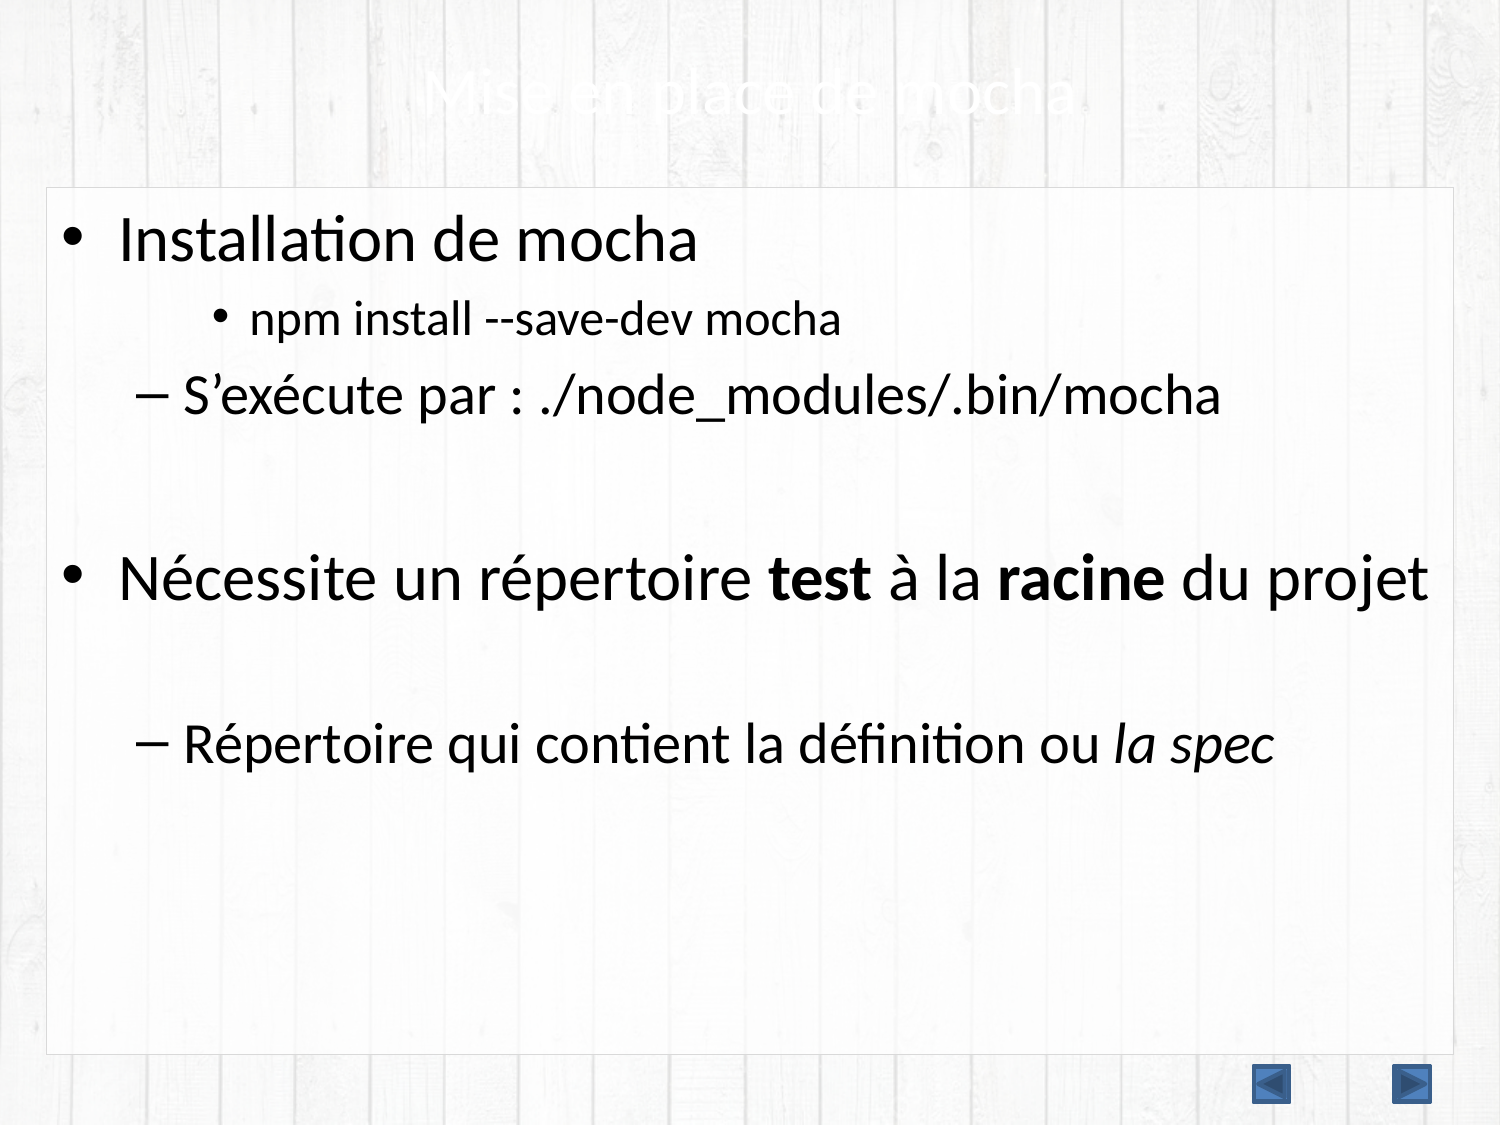

# Mise en place de mocha
Installation de mocha
npm install --save-dev mocha
S’exécute par : ./node_modules/.bin/mocha

Nécessite un répertoire test à la racine du projet
Répertoire qui contient la définition ou la spec